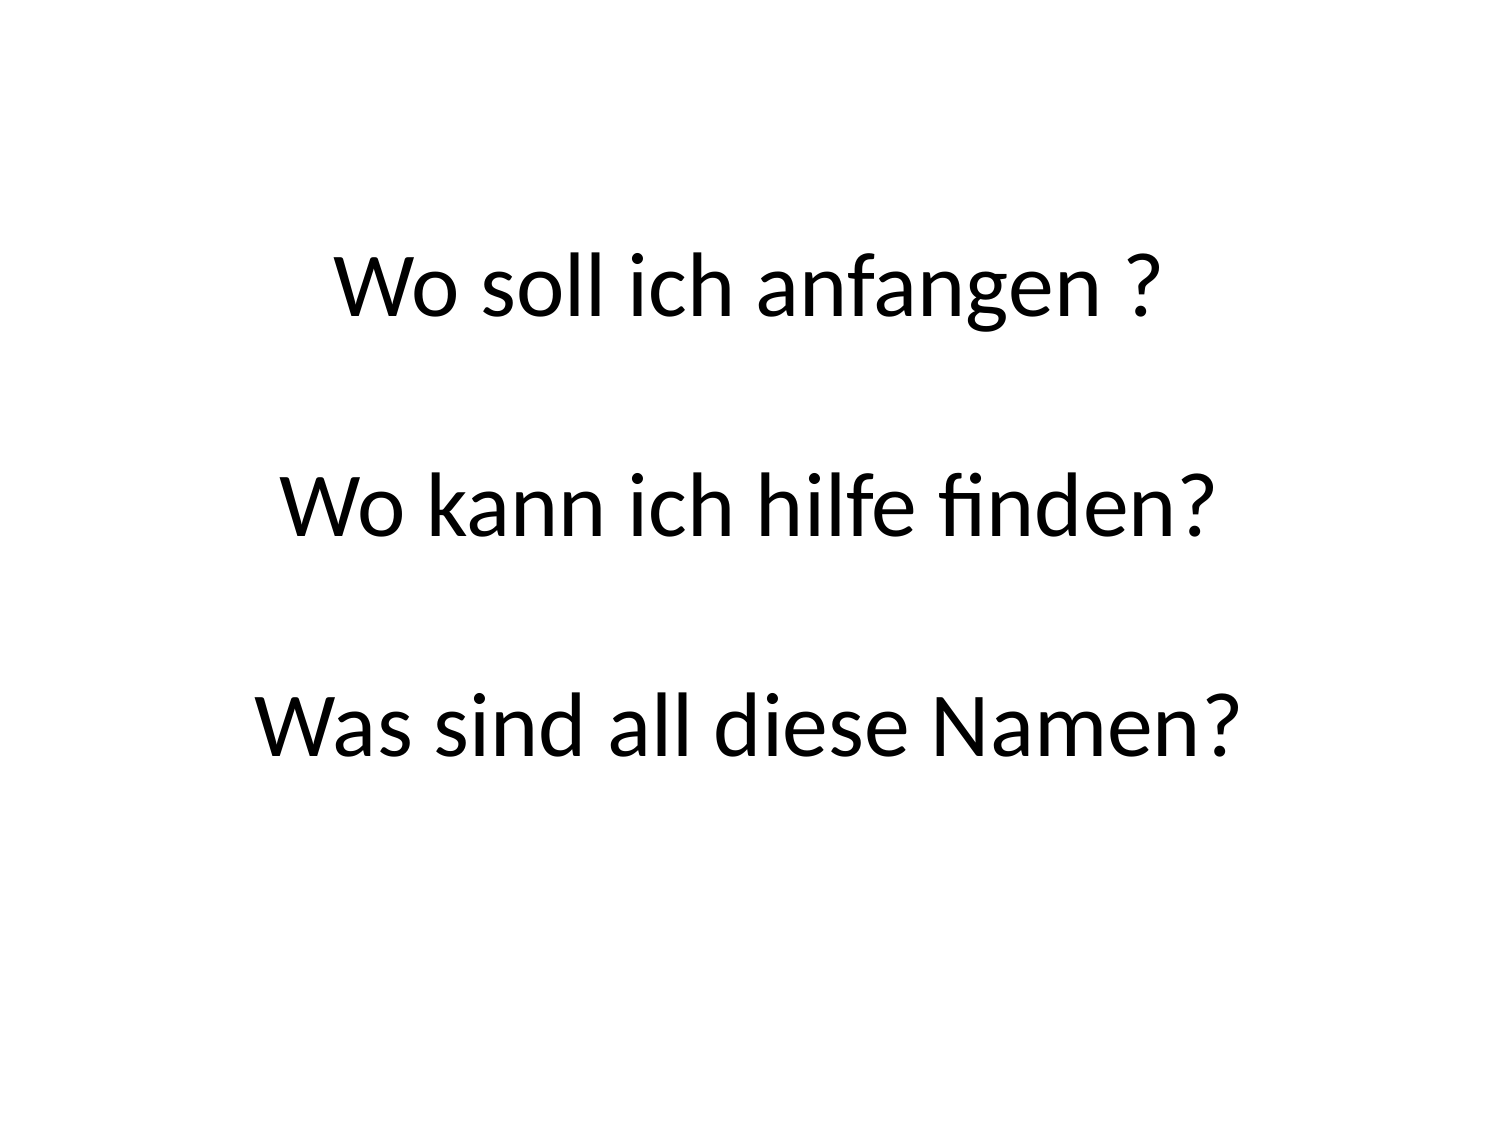

# Wo soll ich anfangen ? Wo kann ich hilfe finden? Was sind all diese Namen?